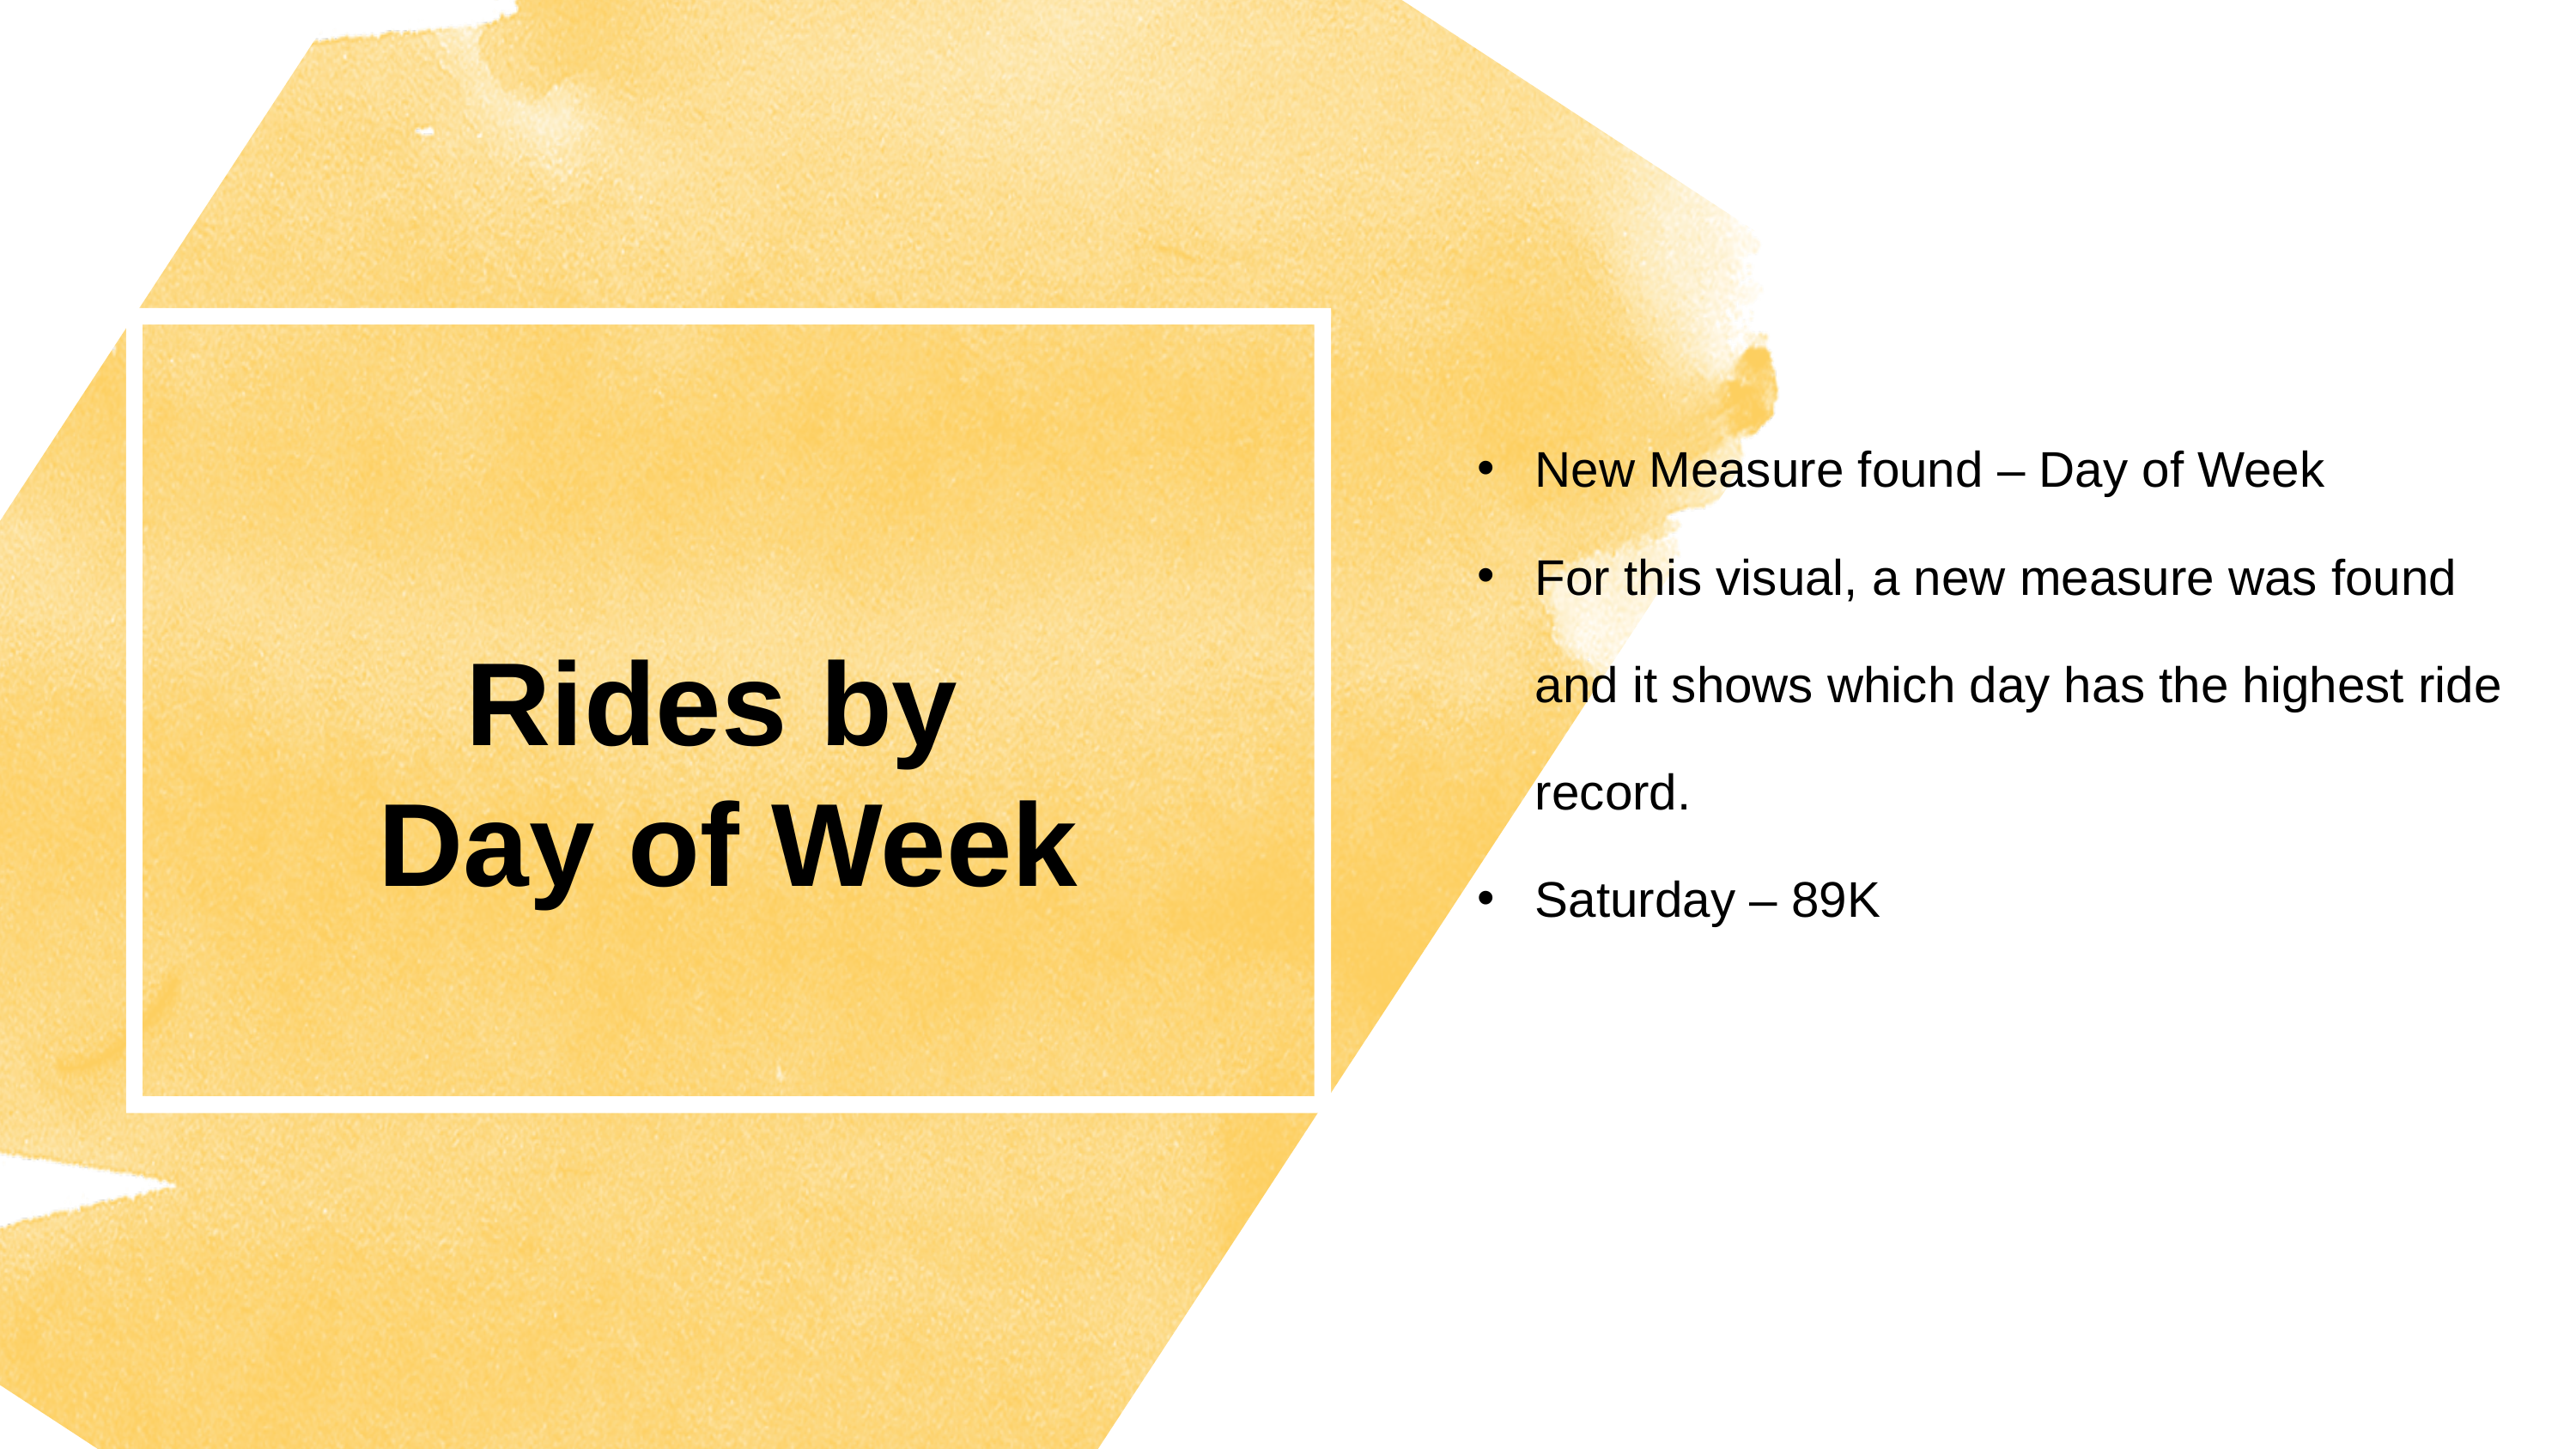

New Measure found – Day of Week
For this visual, a new measure was found and it shows which day has the highest ride record.
Saturday – 89K
Rides by
Day of Week